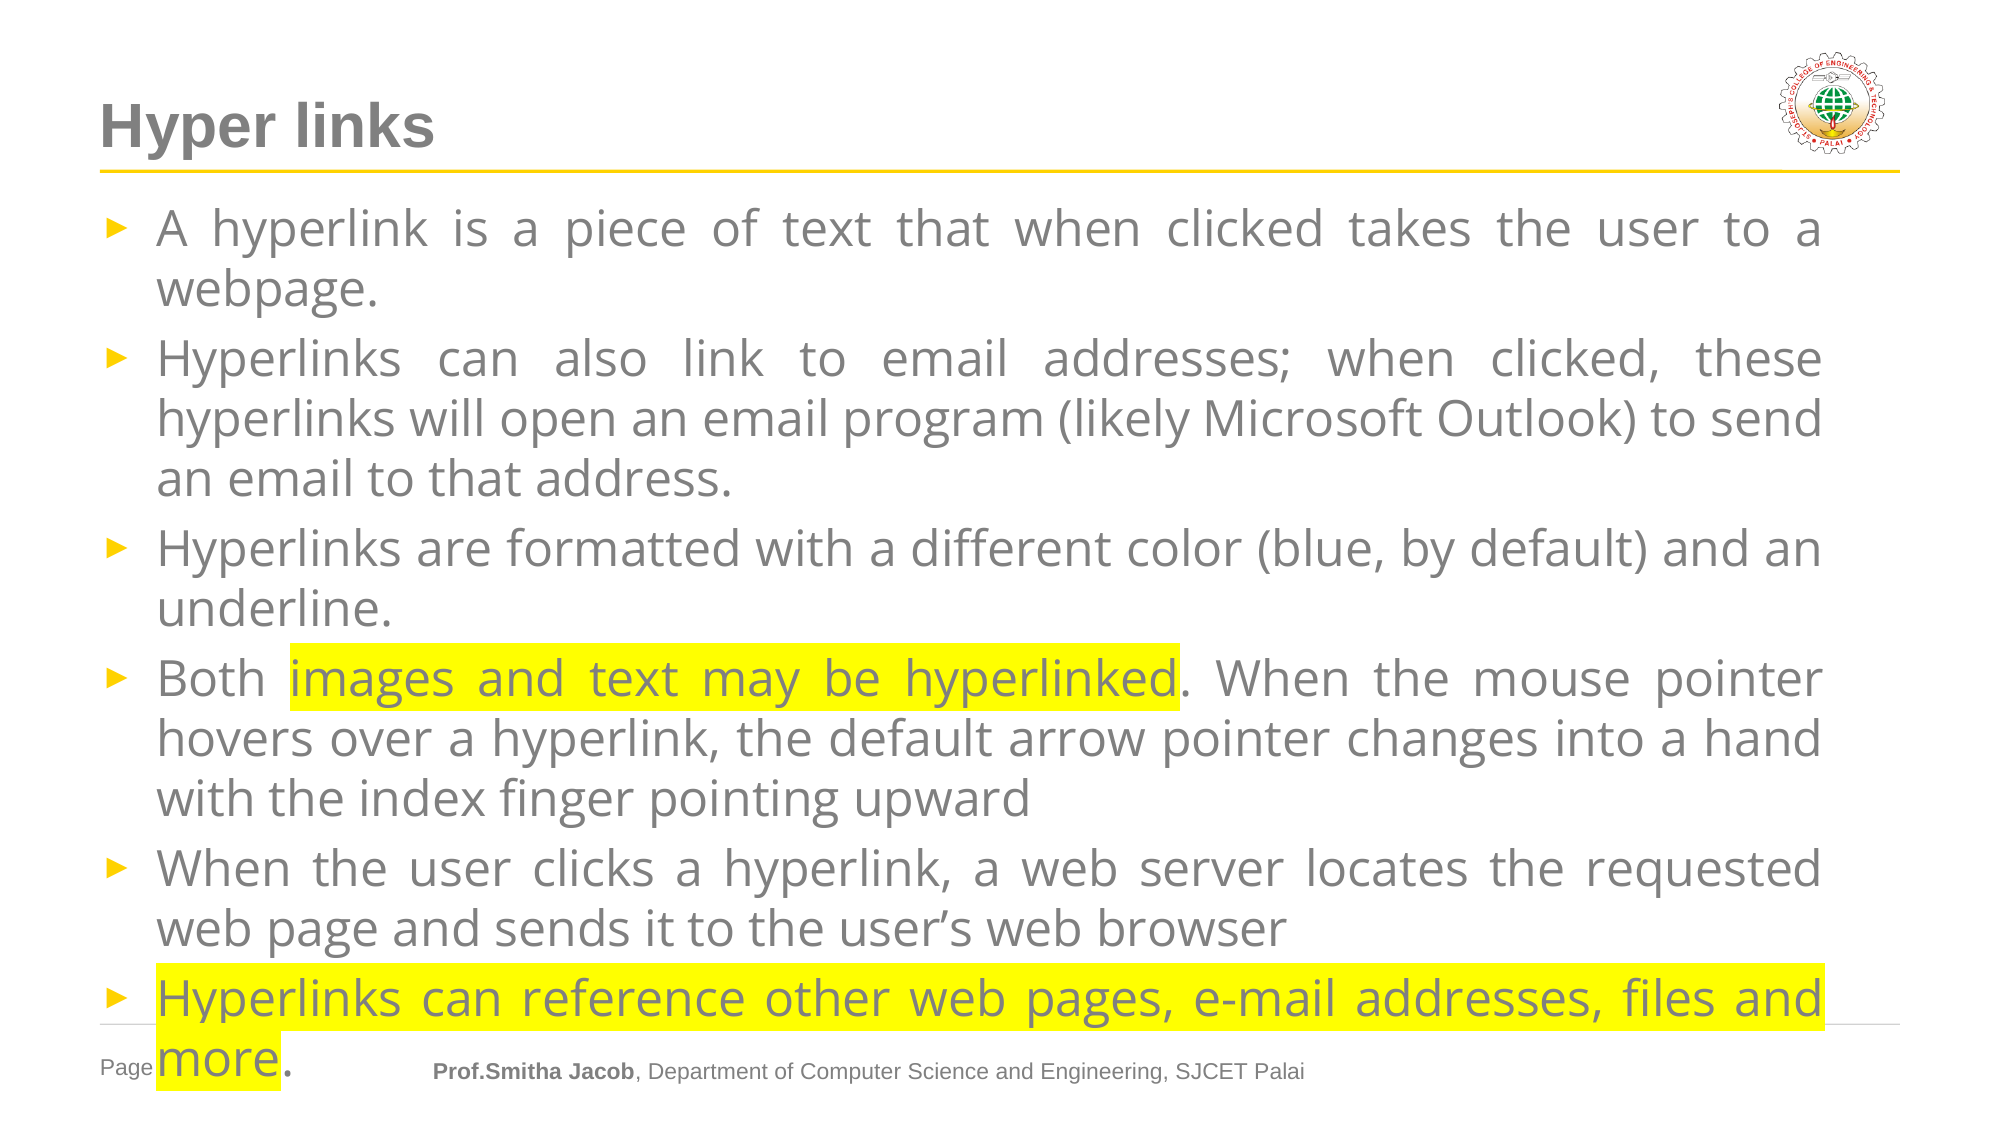

# Hyper links
A hyperlink is a piece of text that when clicked takes the user to a webpage.
Hyperlinks can also link to email addresses; when clicked, these hyperlinks will open an email program (likely Microsoft Outlook) to send an email to that address.
Hyperlinks are formatted with a different color (blue, by default) and an underline.
Both images and text may be hyperlinked. When the mouse pointer hovers over a hyperlink, the default arrow pointer changes into a hand with the index finger pointing upward
When the user clicks a hyperlink, a web server locates the requested web page and sends it to the user’s web browser
Hyperlinks can reference other web pages, e-mail addresses, files and more.